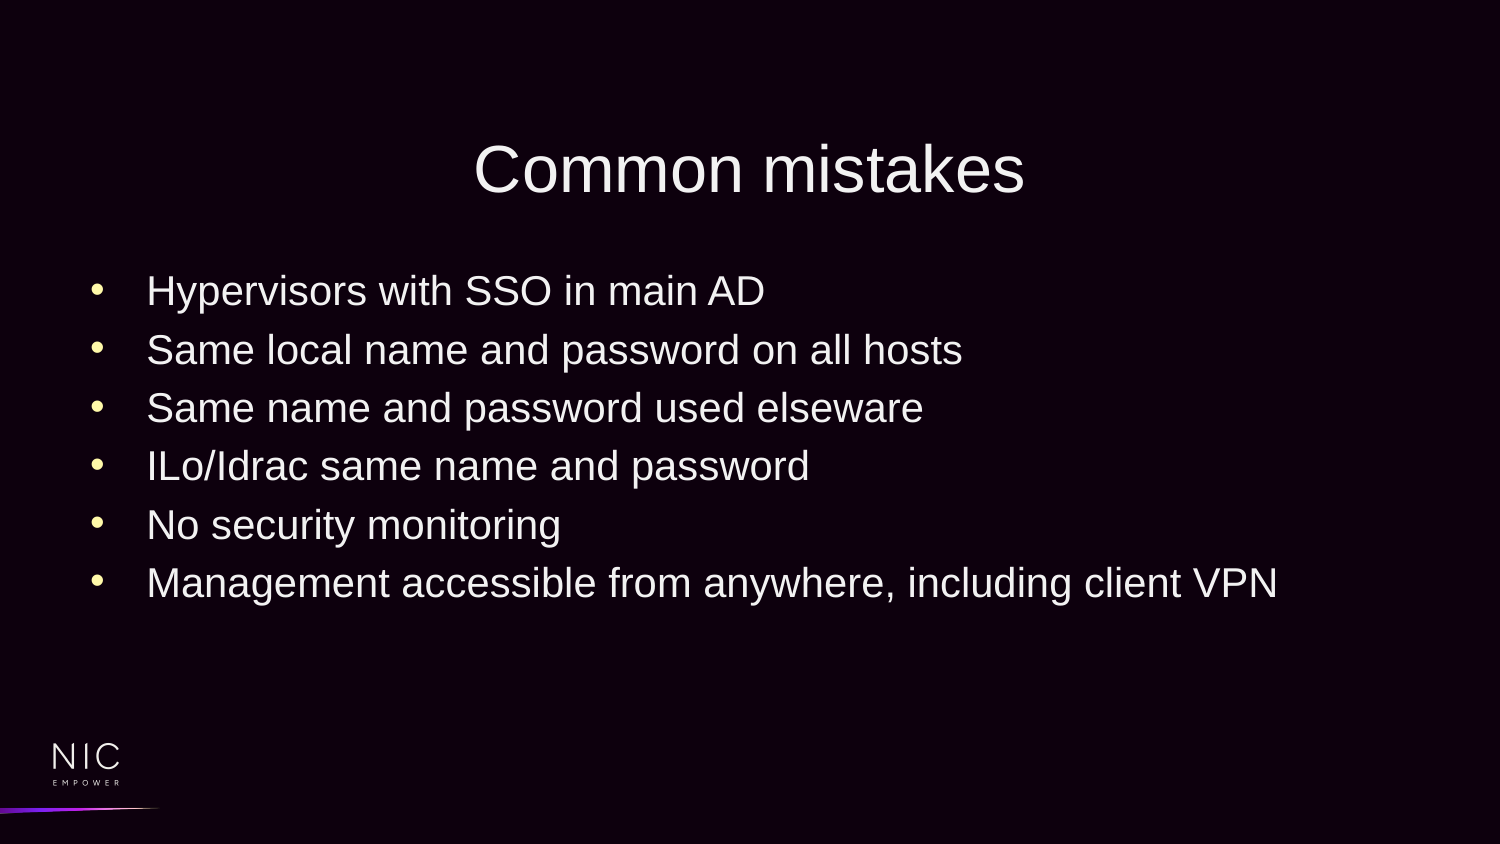

# Common mistakes
Hypervisors with SSO in main AD
Same local name and password on all hosts
Same name and password used elseware
ILo/Idrac same name and password
No security monitoring
Management accessible from anywhere, including client VPN